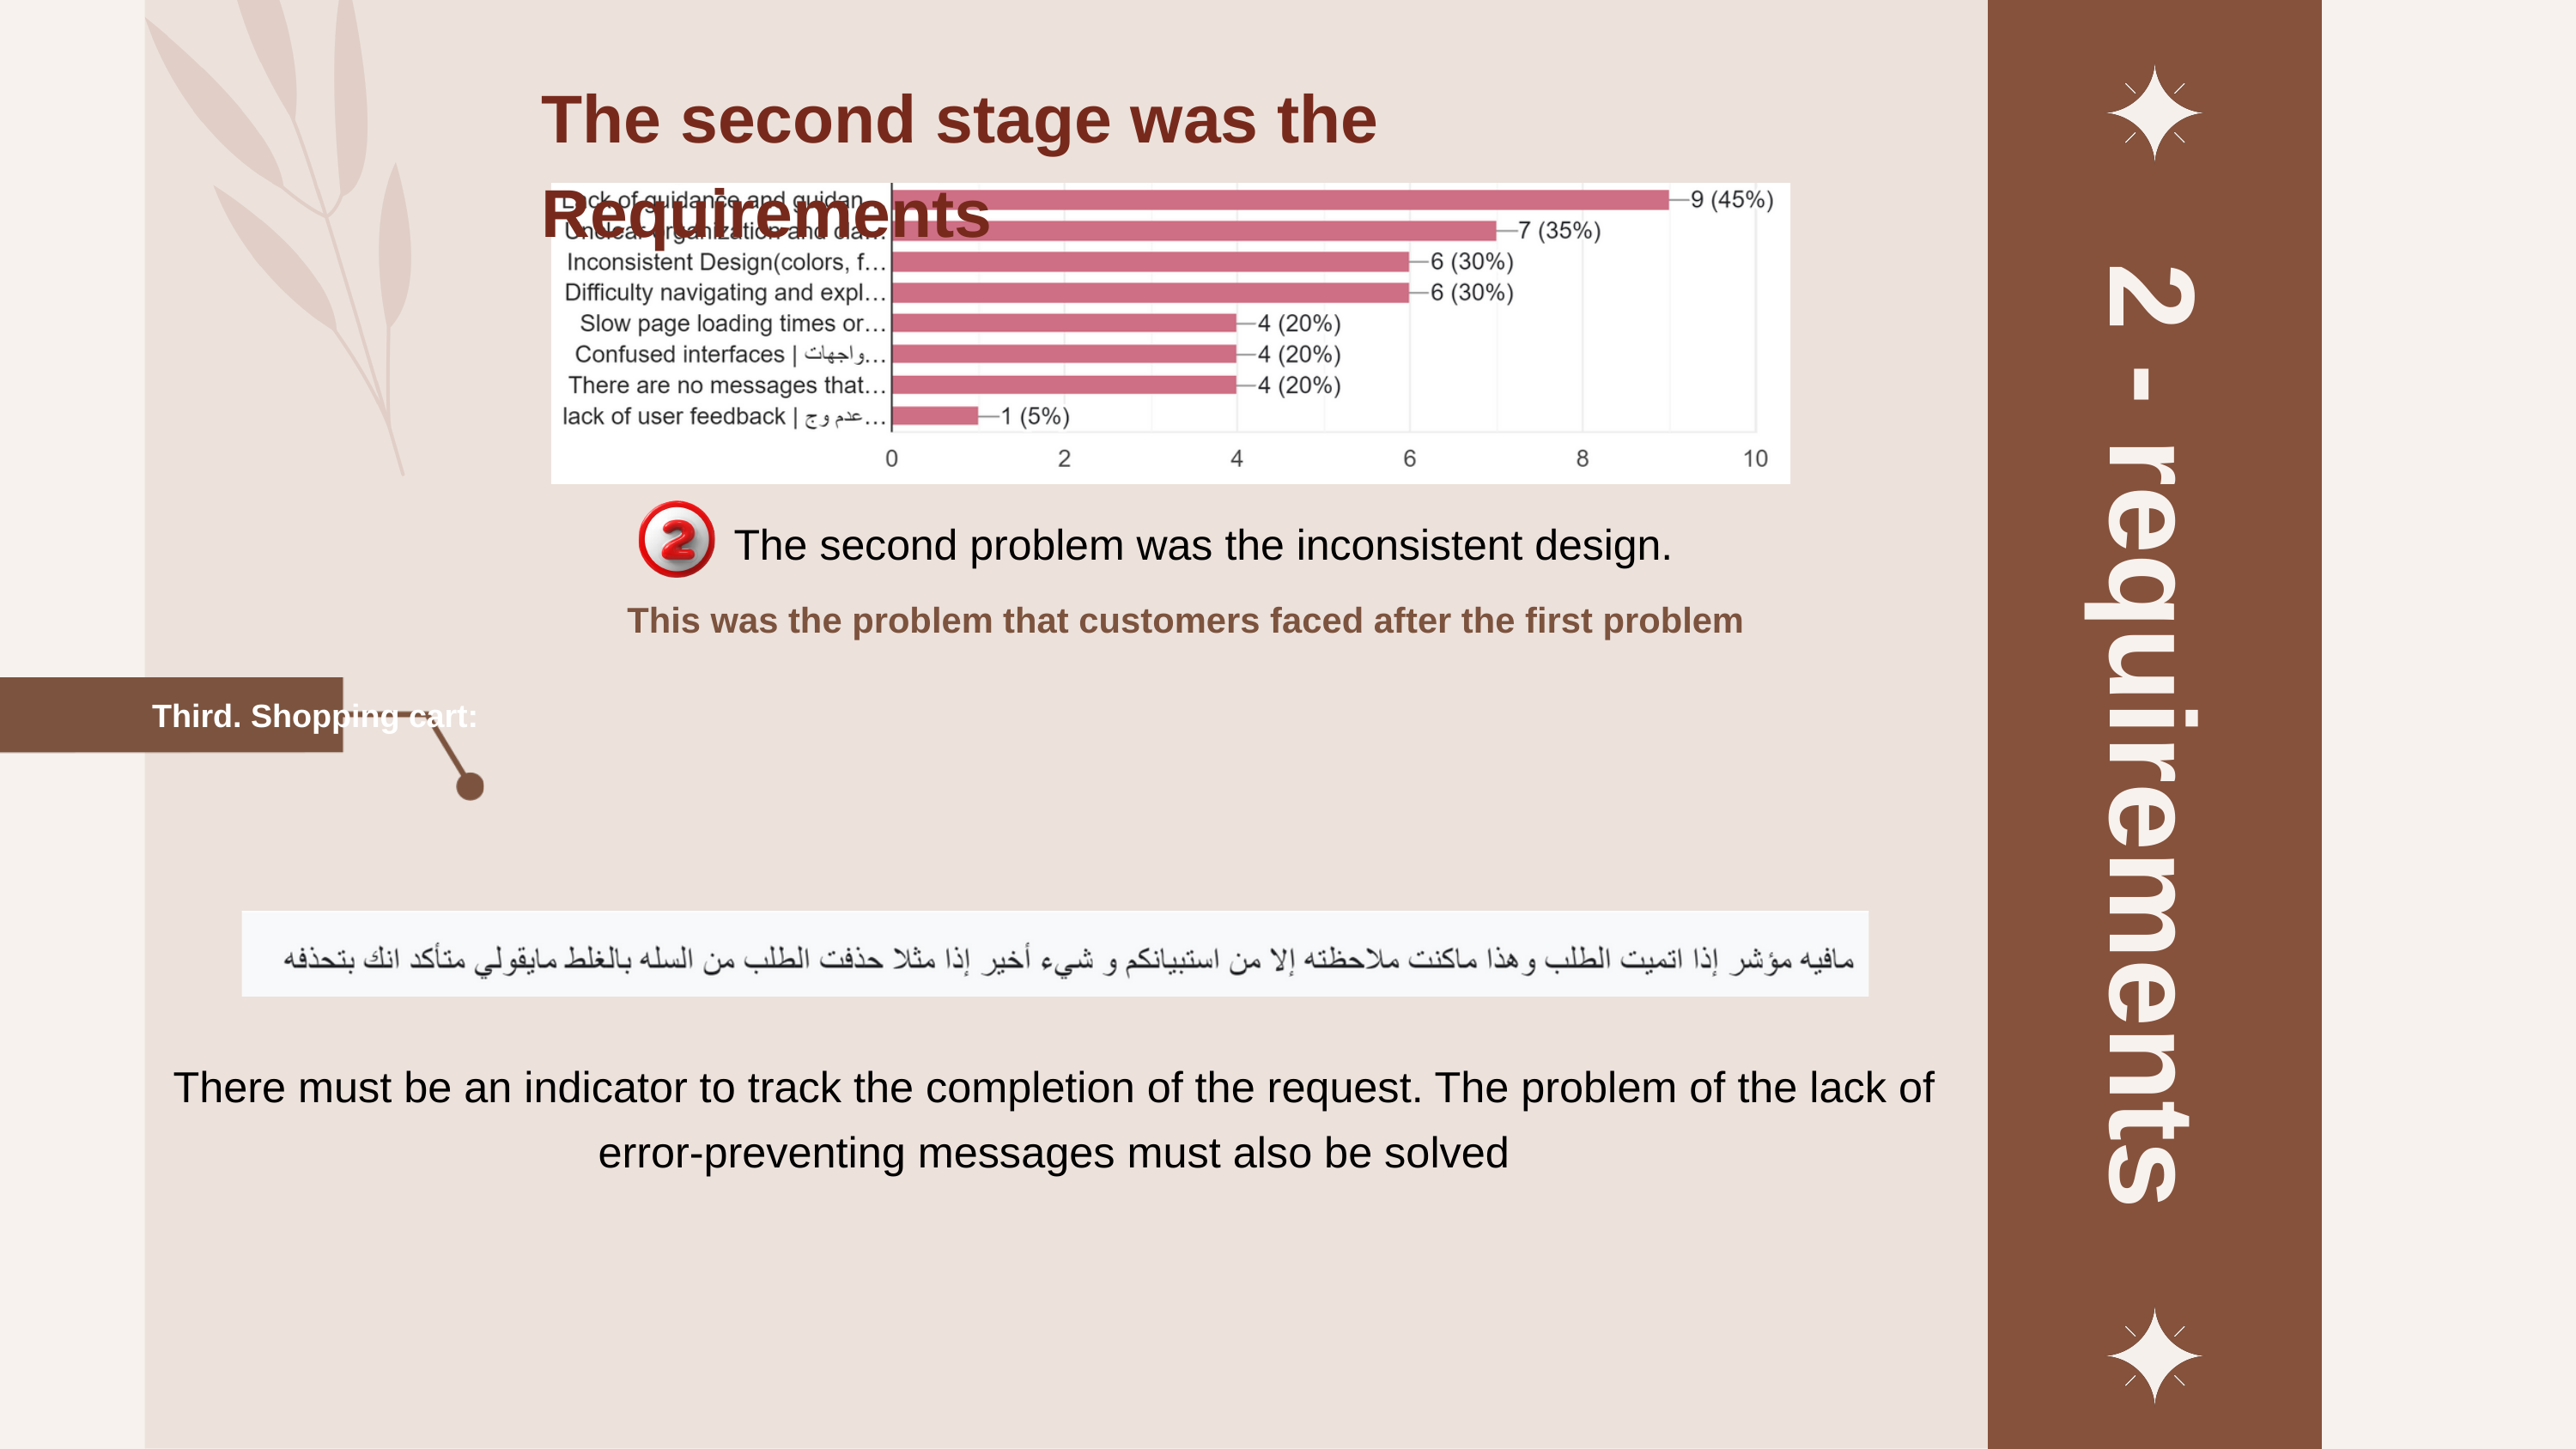

The second stage was the Requirements

The second problem was the inconsistent design.

This was the problem that customers faced after the first problem
2 - requirements

Third. Shopping cart:

There must be an indicator to track the completion of the request. The problem of the lack of error-preventing messages must also be solved